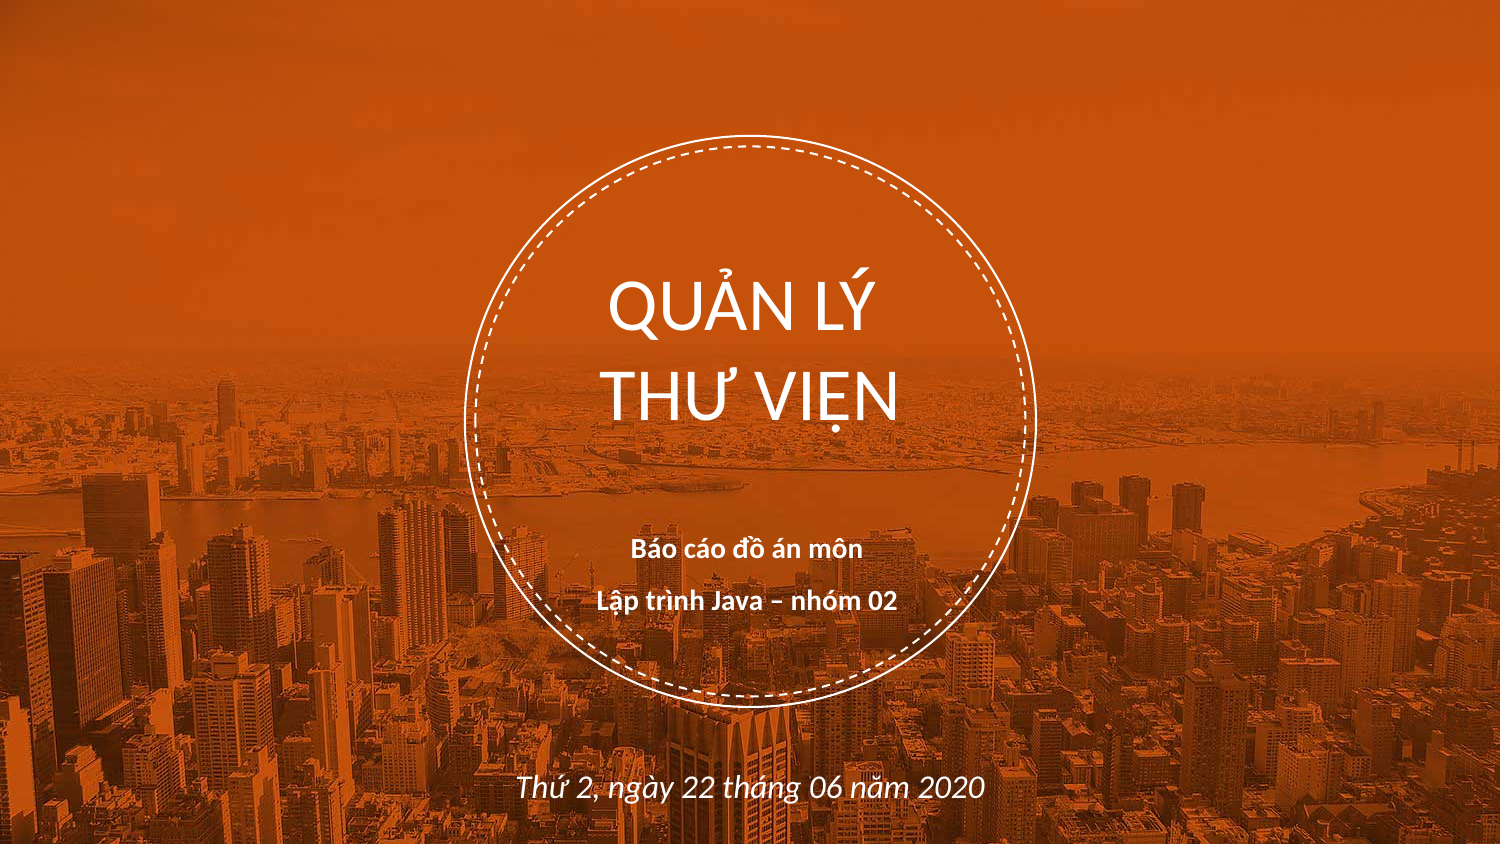

QUẢN LÝ
THƯ VIỆN
Báo cáo đồ án môn
Lập trình Java – nhóm 02
Thứ 2, ngày 22 tháng 06 năm 2020